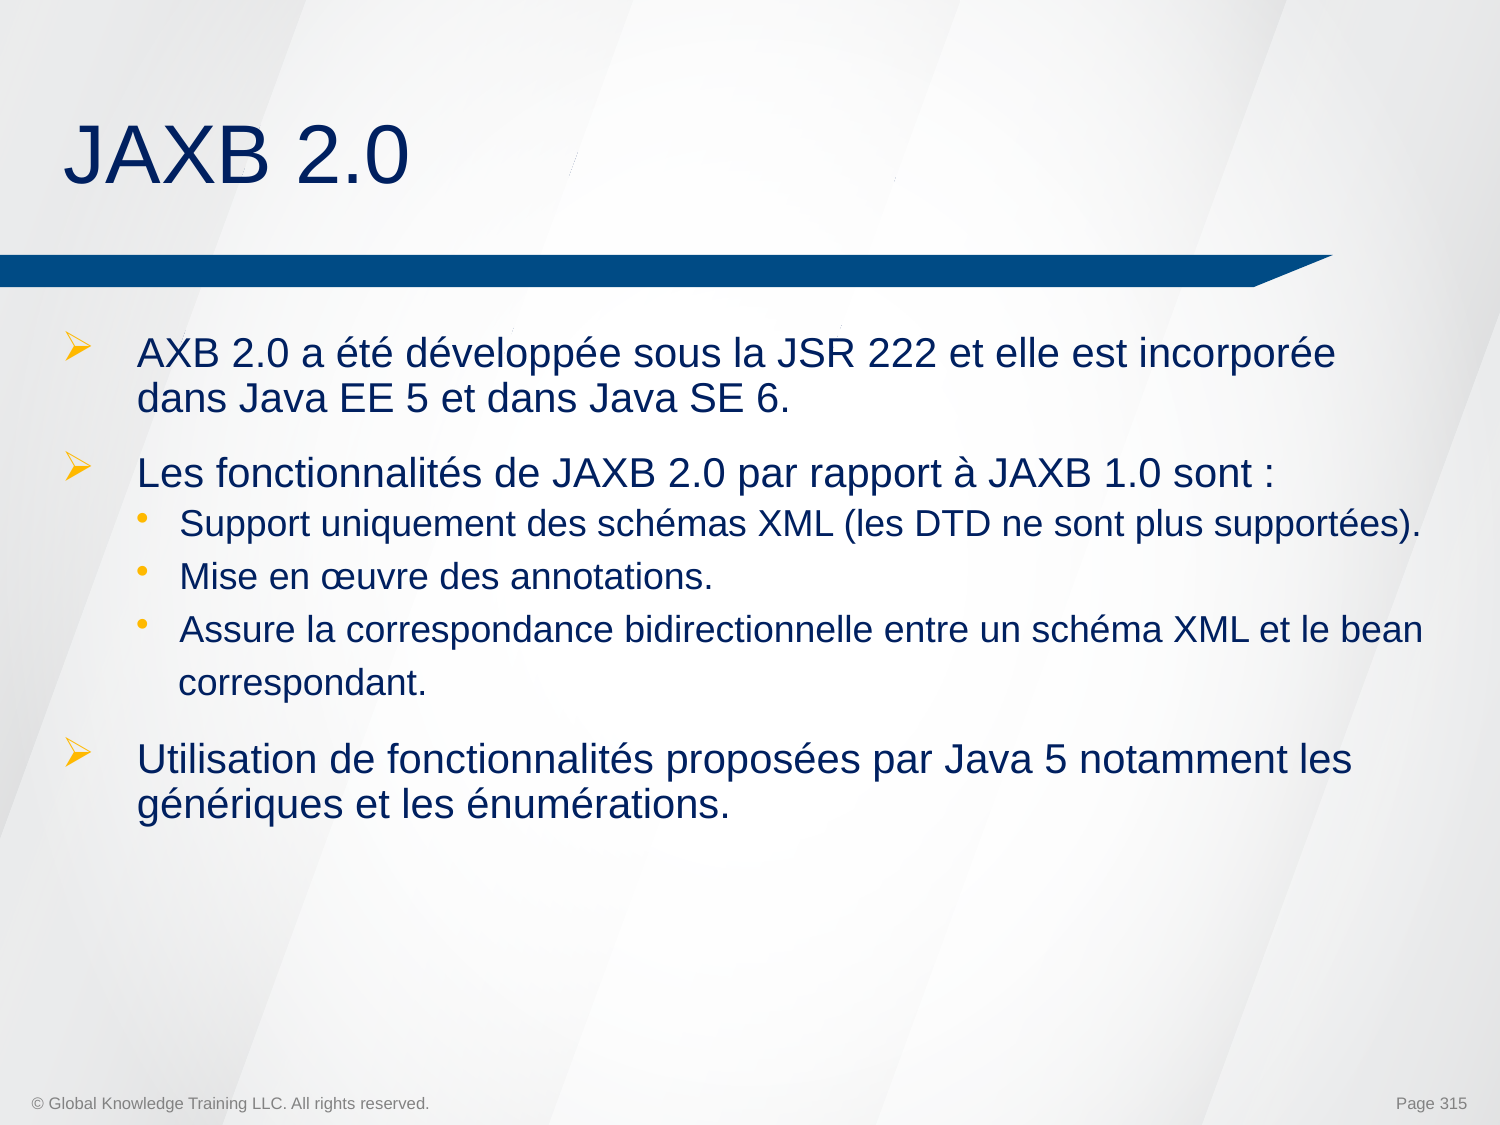

# JAXB 2.0
AXB 2.0 a été développée sous la JSR 222 et elle est incorporée dans Java EE 5 et dans Java SE 6.
Les fonctionnalités de JAXB 2.0 par rapport à JAXB 1.0 sont :
Support uniquement des schémas XML (les DTD ne sont plus supportées).
Mise en œuvre des annotations.
Assure la correspondance bidirectionnelle entre un schéma XML et le bean
    correspondant.
Utilisation de fonctionnalités proposées par Java 5 notamment les génériques et les énumérations.